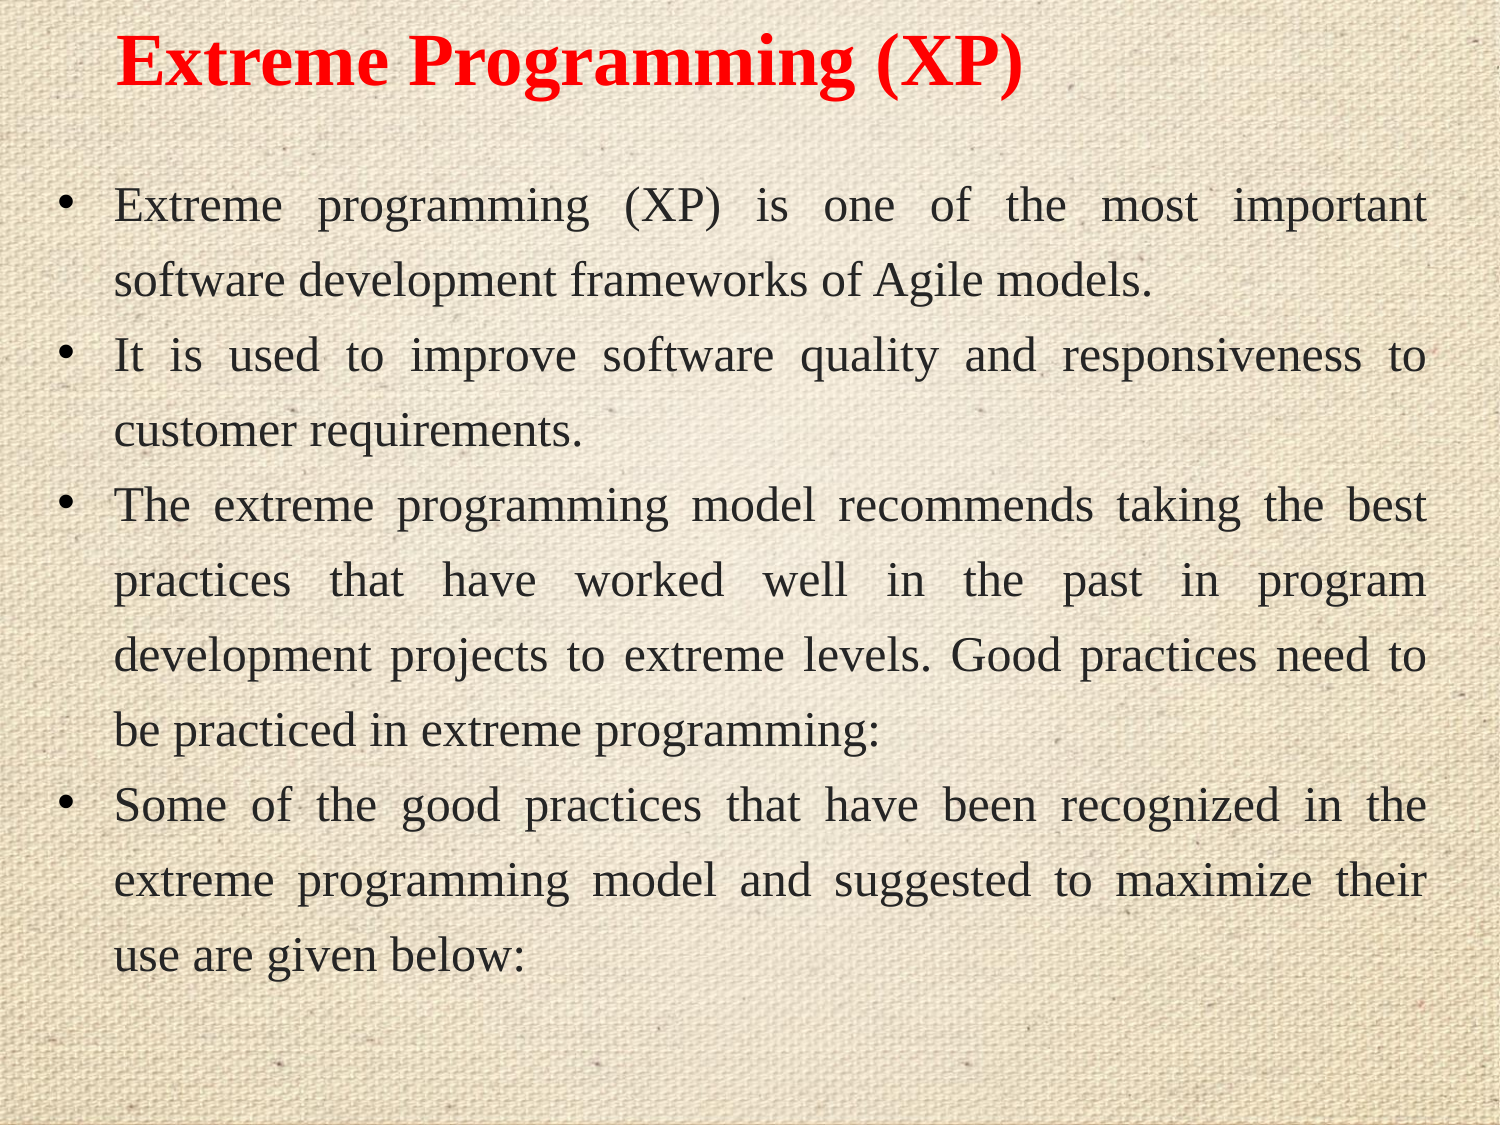

# Extreme Programming (XP)
Extreme programming (XP) is one of the most important software development frameworks of Agile models.
It is used to improve software quality and responsiveness to customer requirements.
The extreme programming model recommends taking the best practices that have worked well in the past in program development projects to extreme levels. Good practices need to be practiced in extreme programming:
Some of the good practices that have been recognized in the extreme programming model and suggested to maximize their use are given below: